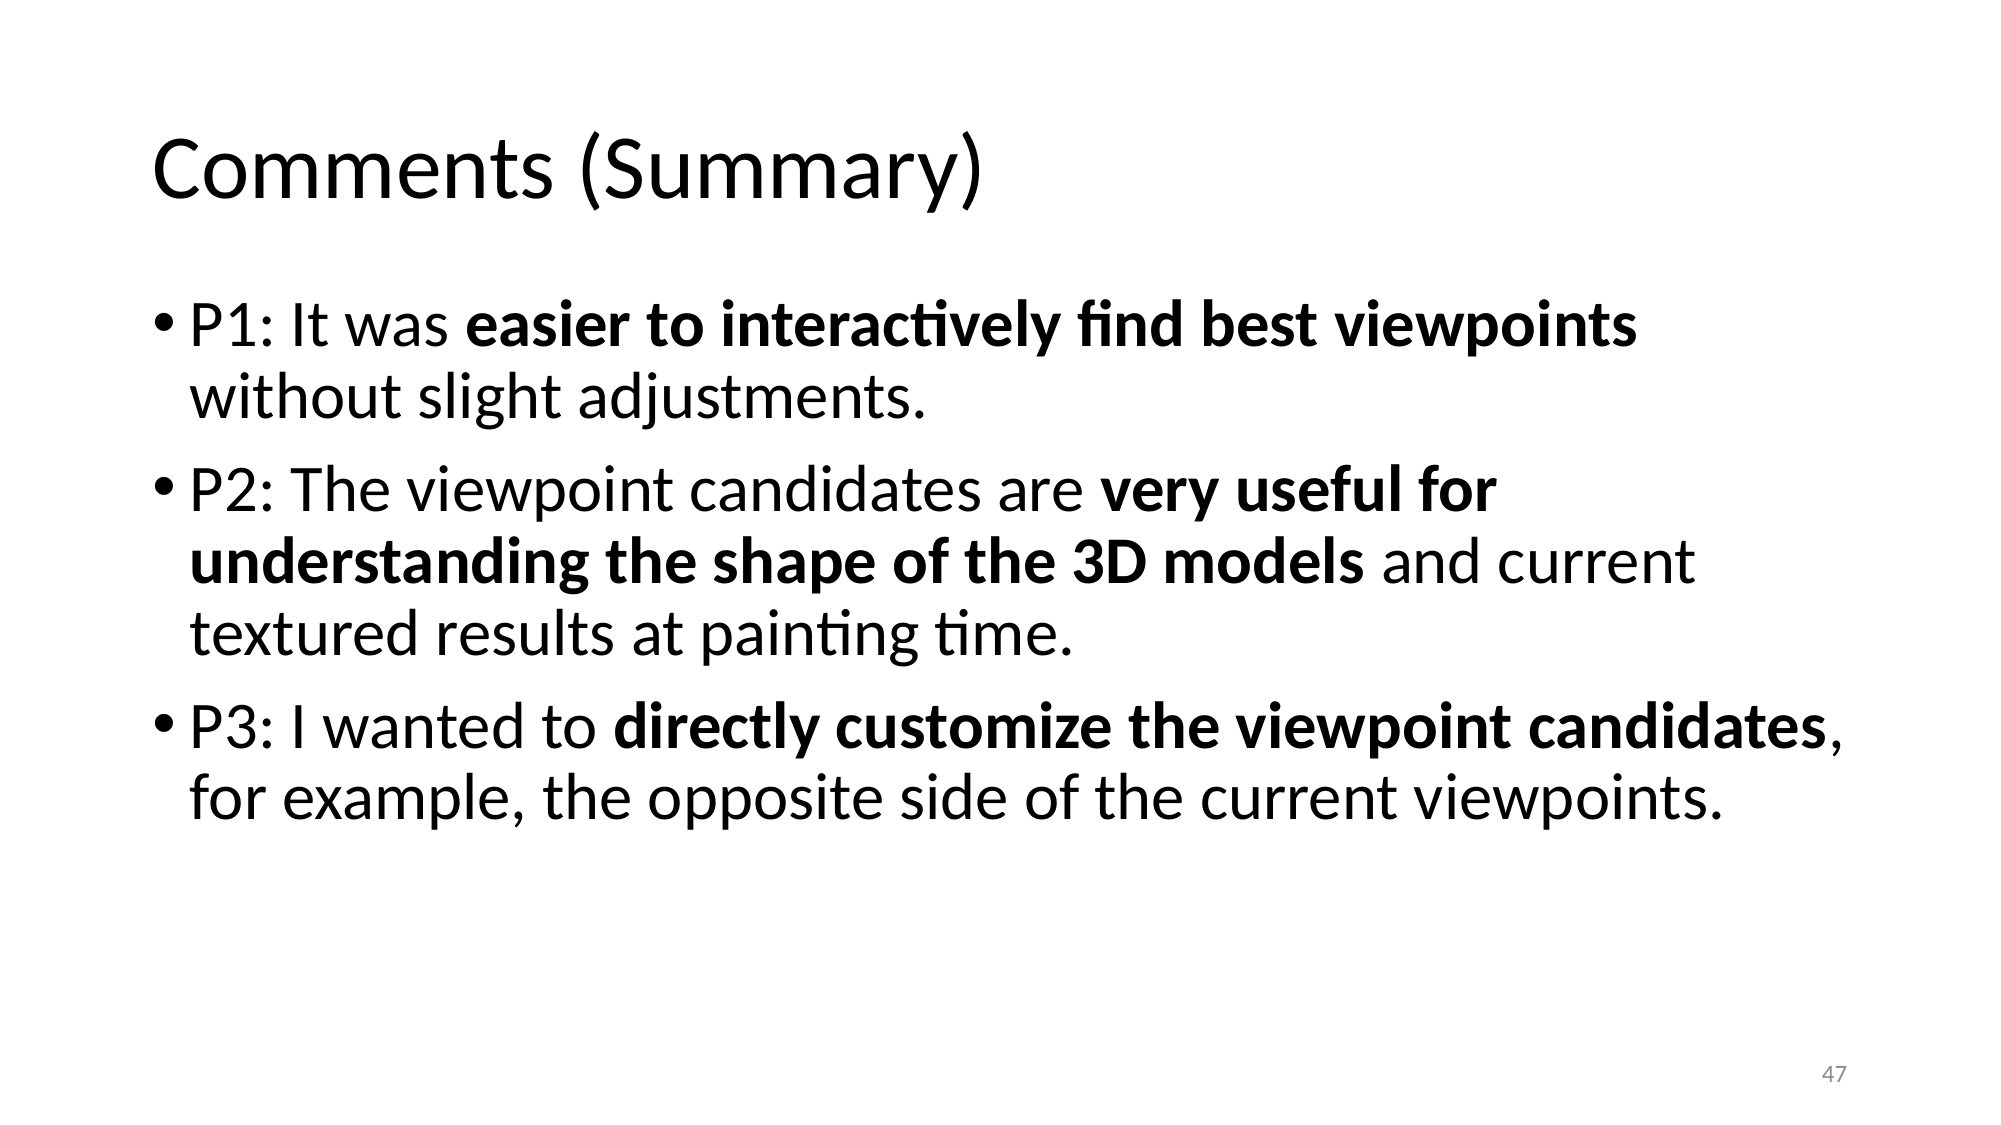

# Comments (Summary)
P1: It was easier to interactively find best viewpoints without slight adjustments.
P2: The viewpoint candidates are very useful for understanding the shape of the 3D models and current textured results at painting time.
P3: I wanted to directly customize the viewpoint candidates, for example, the opposite side of the current viewpoints.
47